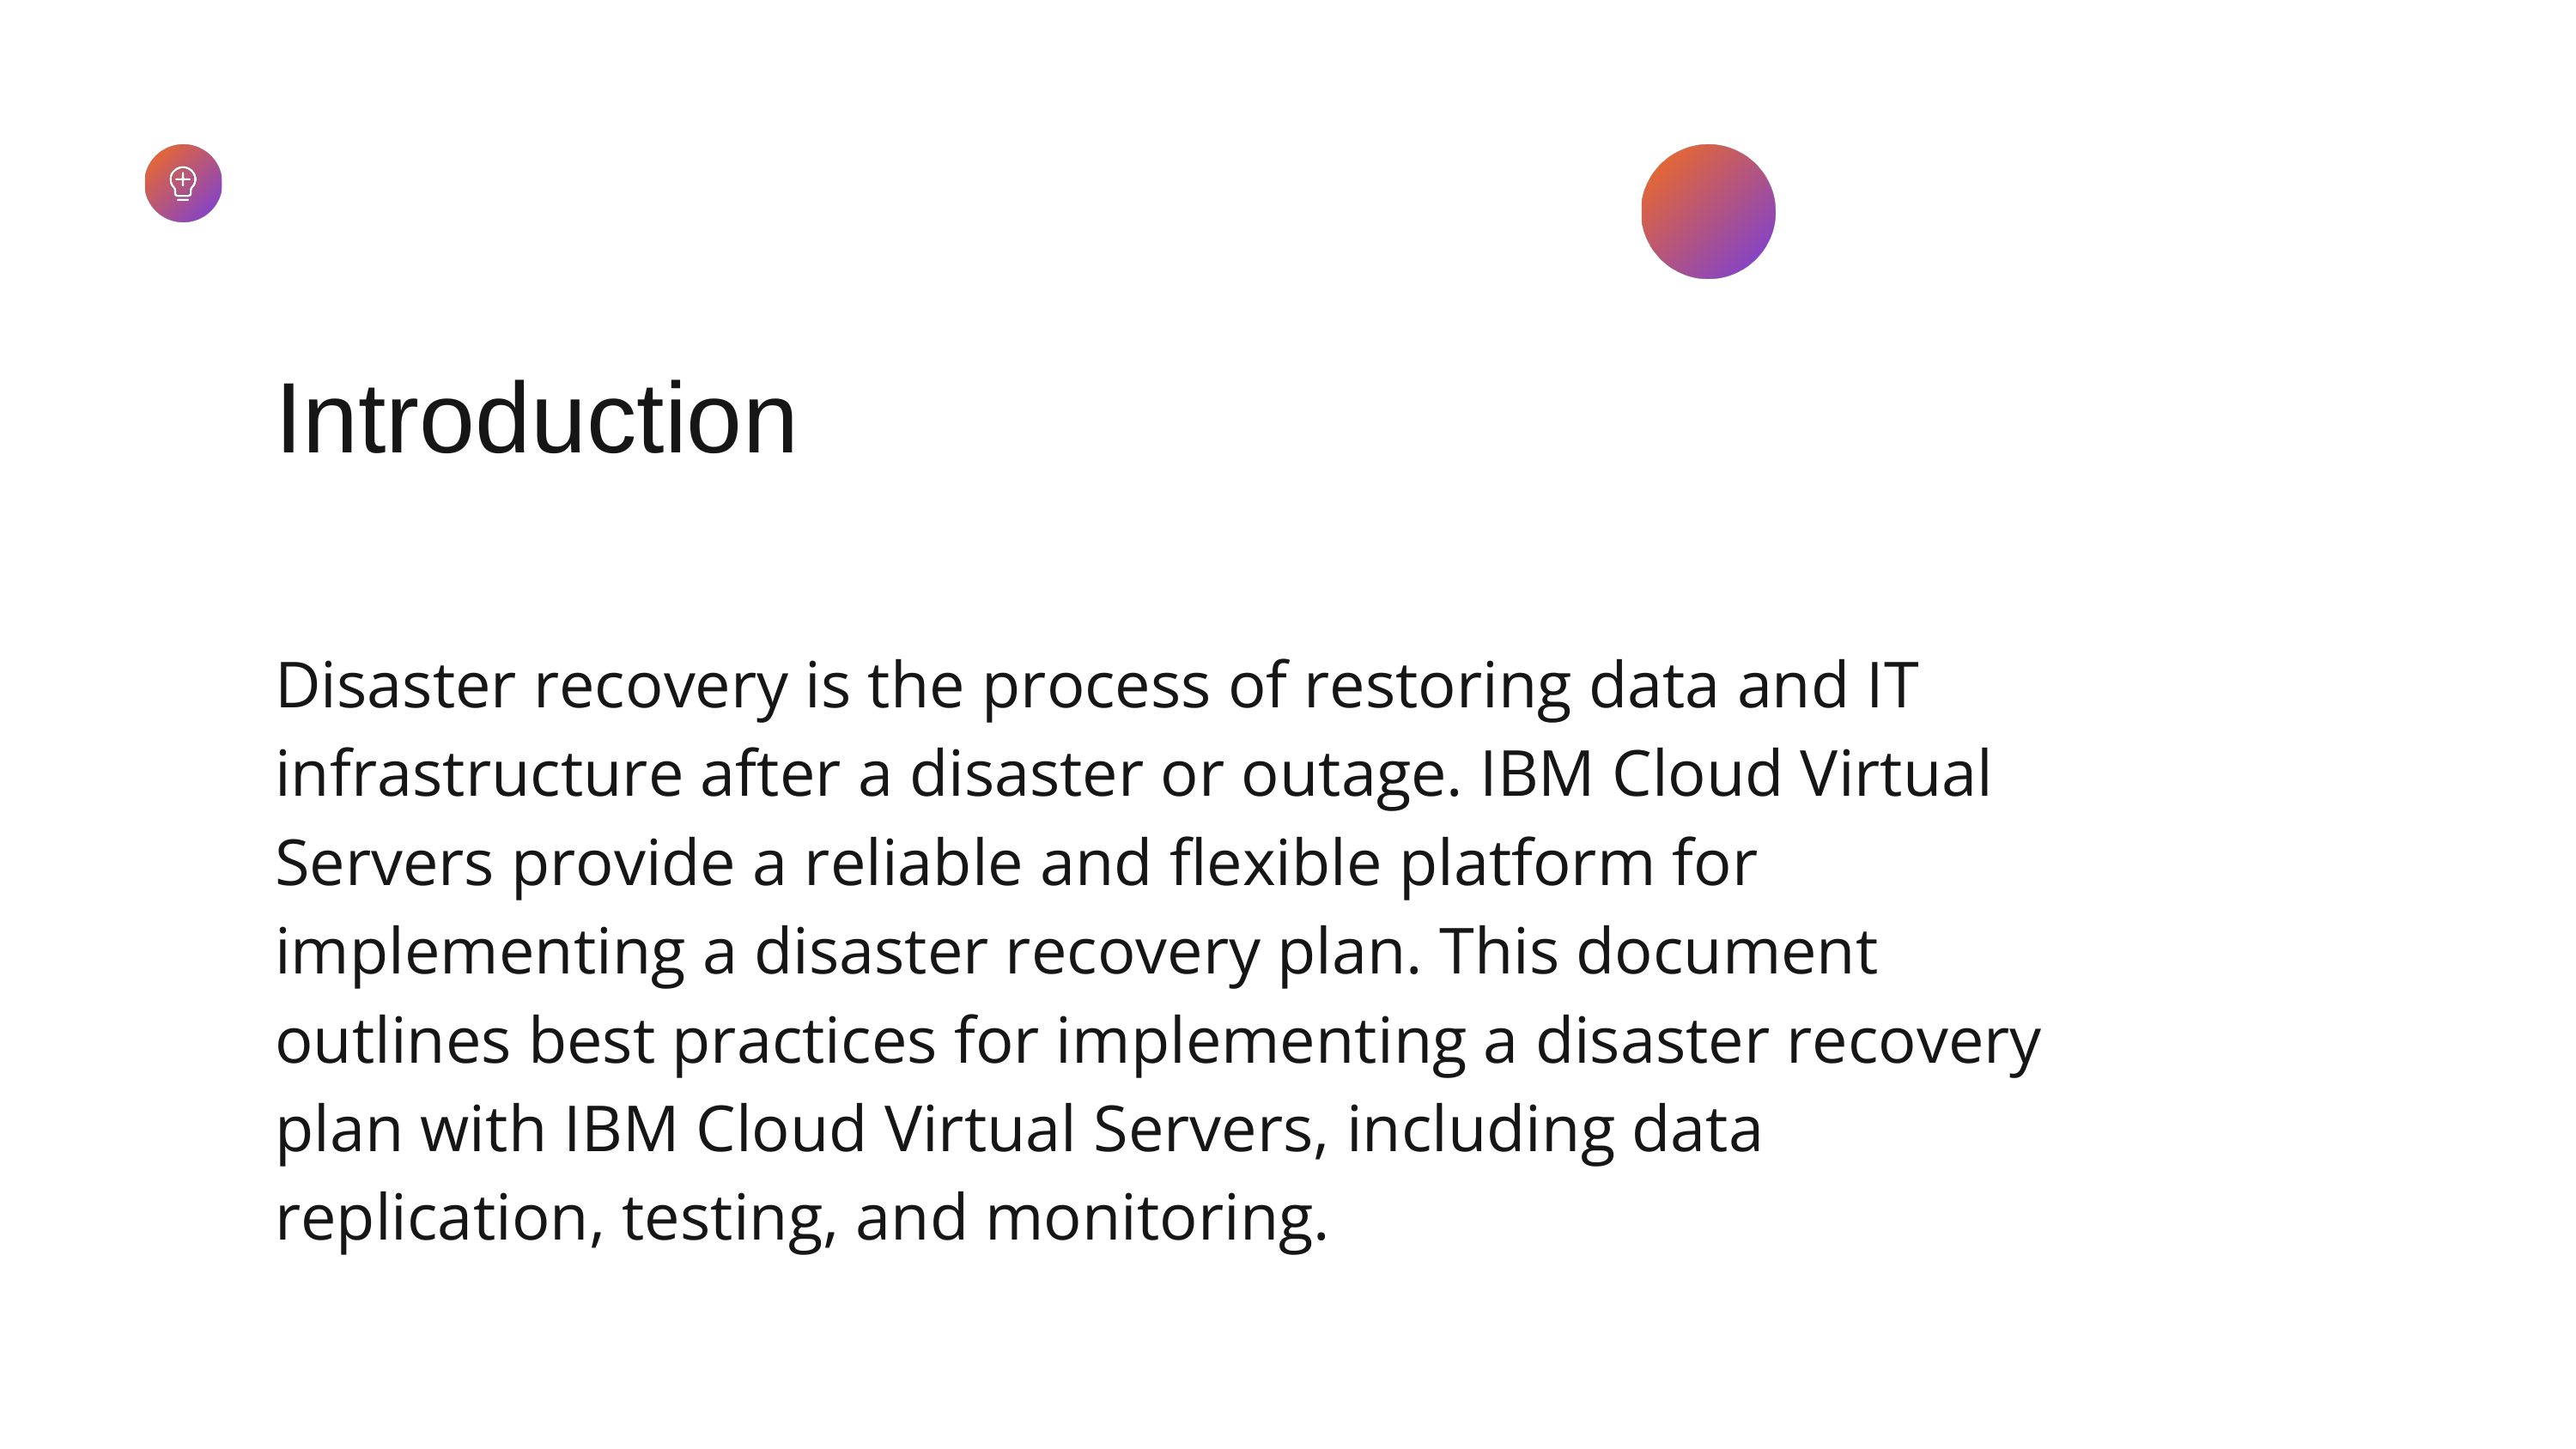

Introduction
Disaster recovery is the process of restoring data and IT infrastructure after a disaster or outage. IBM Cloud Virtual Servers provide a reliable and flexible platform for implementing a disaster recovery plan. This document outlines best practices for implementing a disaster recovery plan with IBM Cloud Virtual Servers, including data replication, testing, and monitoring.
LEARN MORE